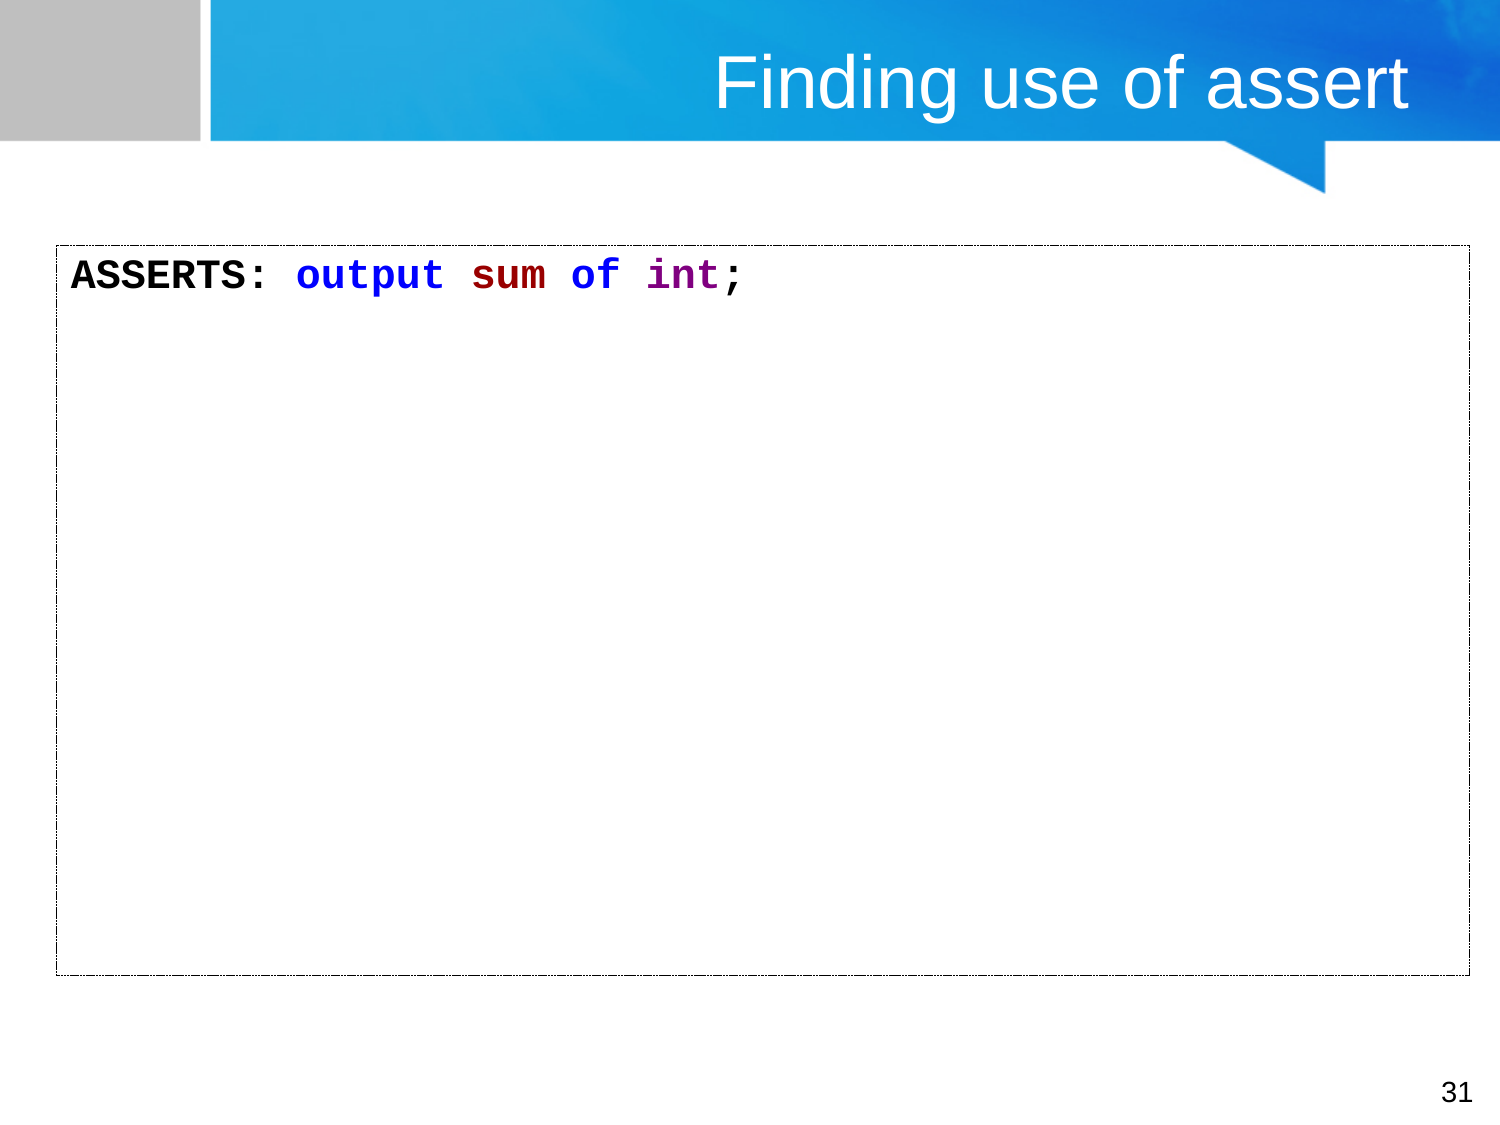

# Finding use of assert
ASSERTS: output sum of int;

31